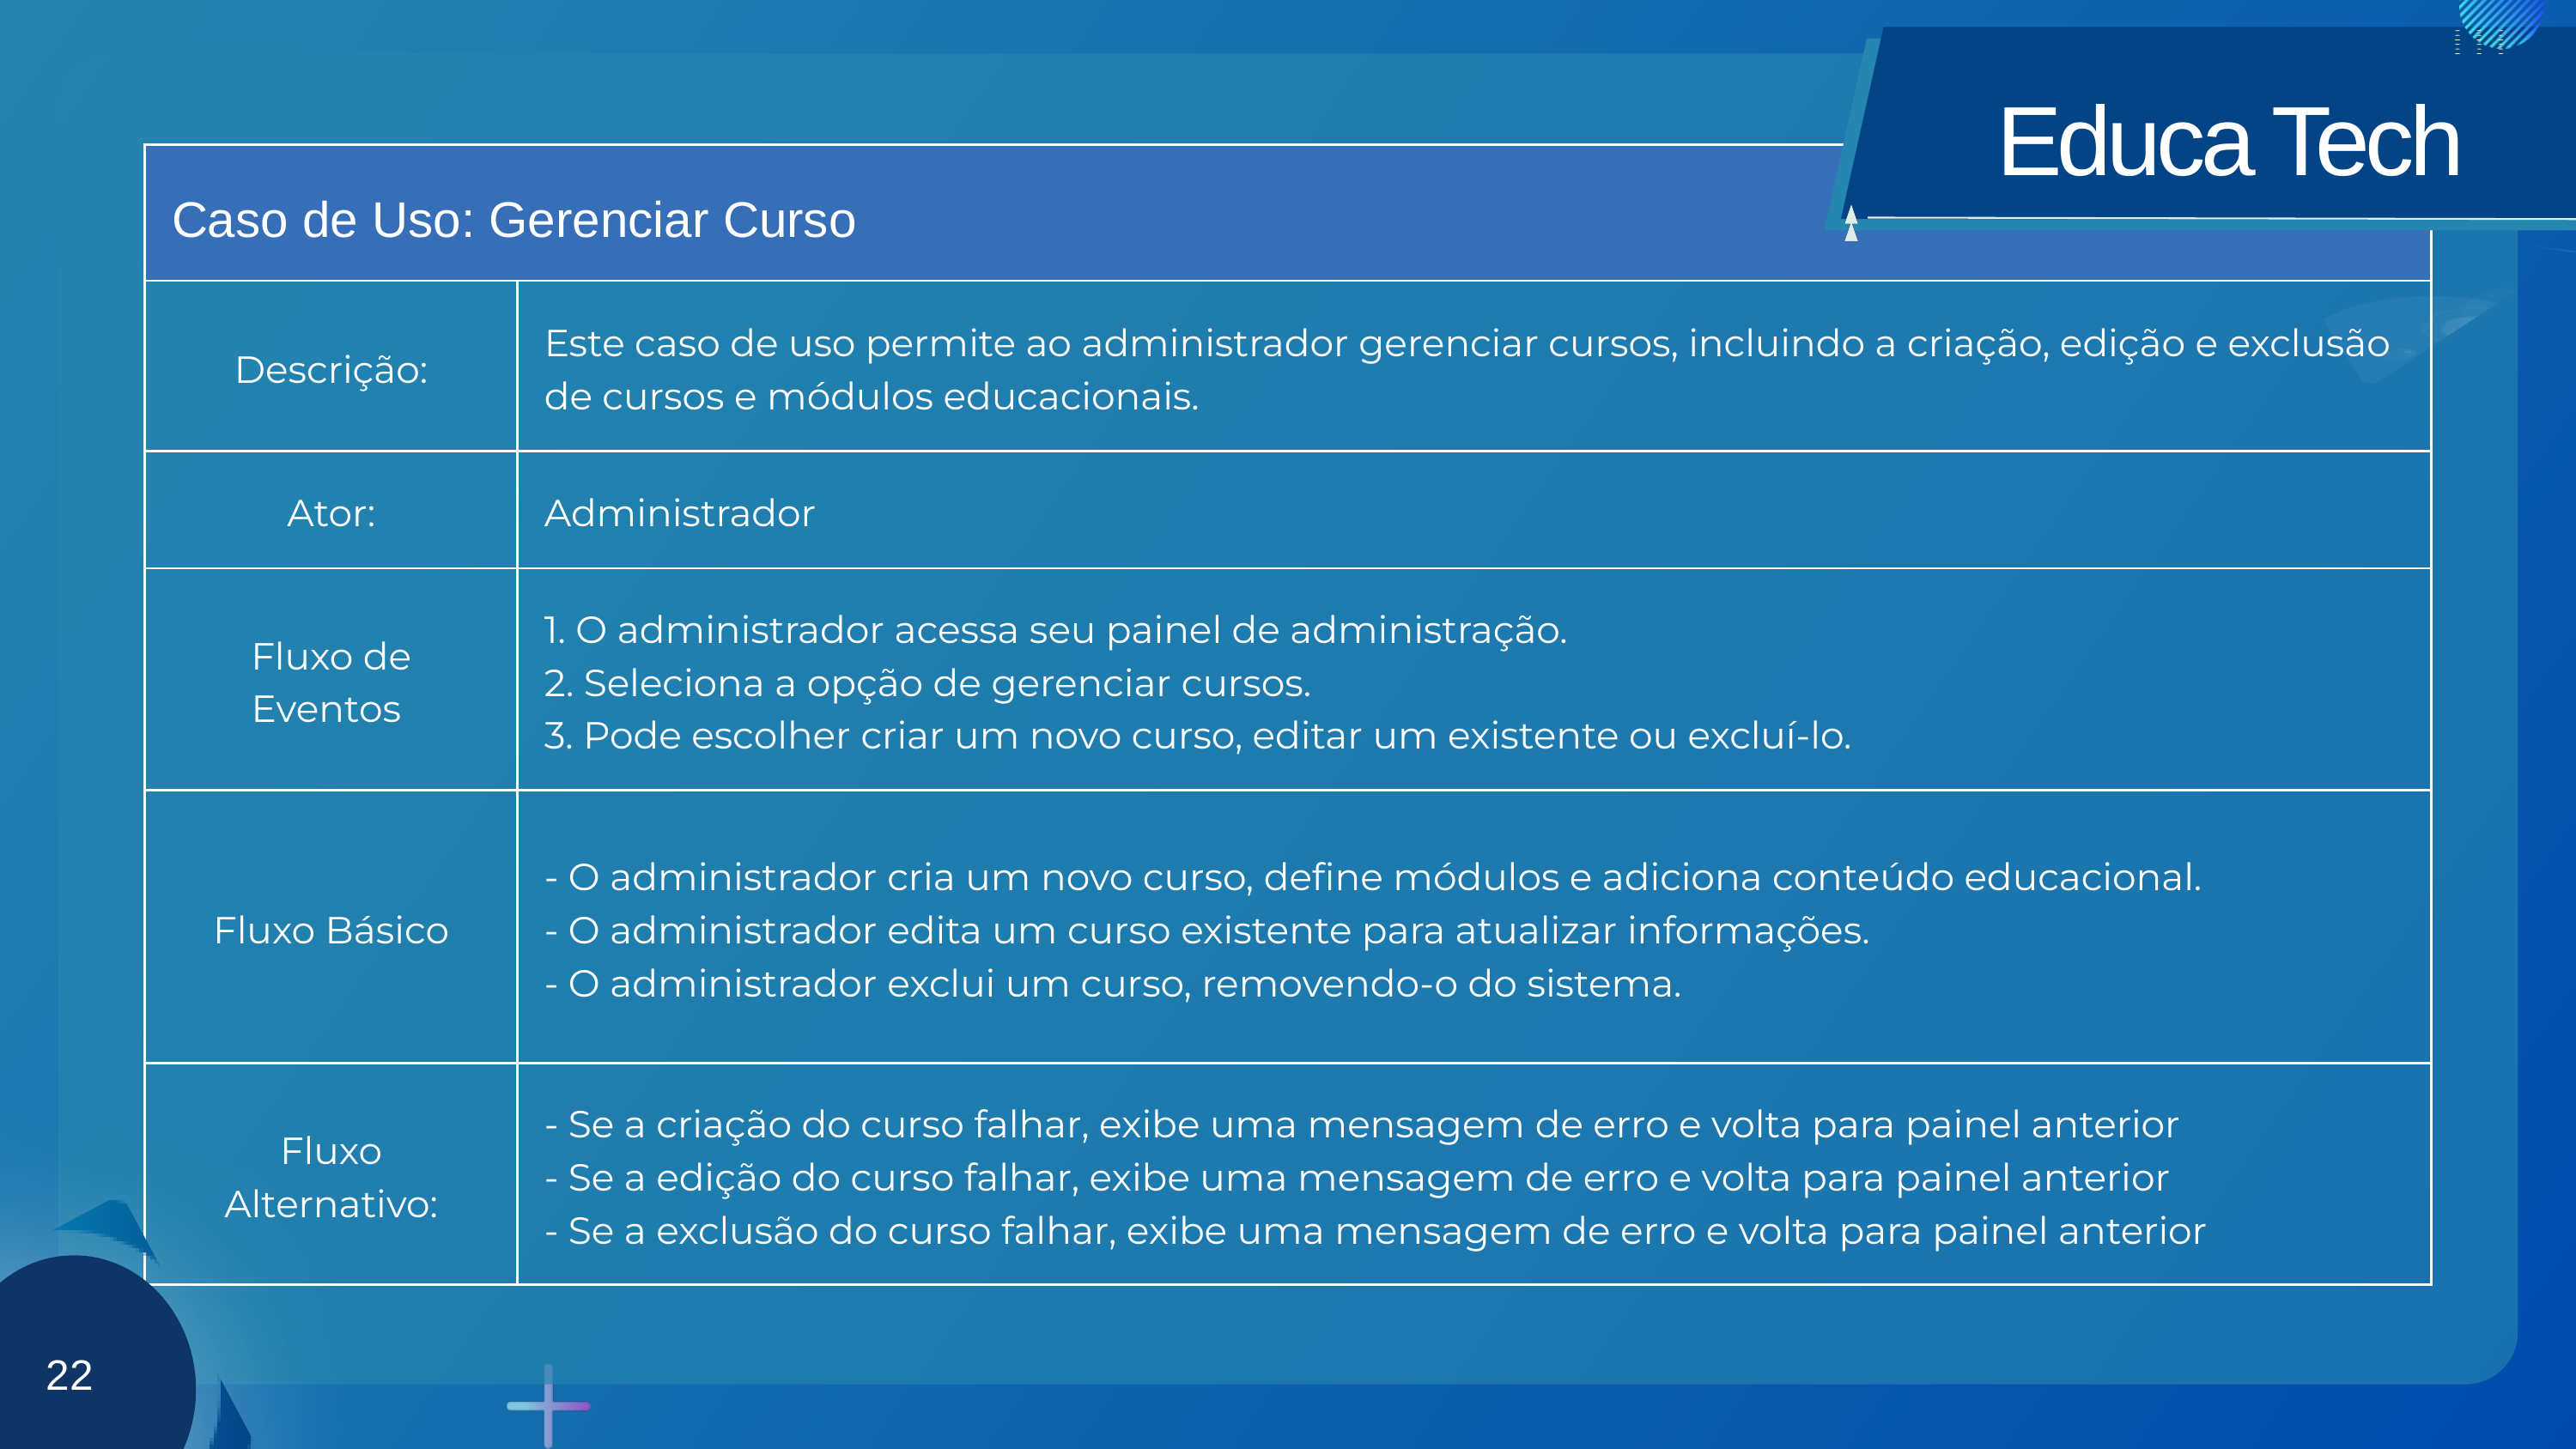

Educa Tech

| Caso de Uso: Gerenciar Curso | Caso de Uso: Gerenciar Curso |
| --- | --- |
| Descrição: | Este caso de uso permite ao administrador gerenciar cursos, incluindo a criação, edição e exclusão de cursos e módulos educacionais. |
| Ator: | Administrador |
| Fluxo de Eventos | 1. O administrador acessa seu painel de administração. 2. Seleciona a opção de gerenciar cursos. 3. Pode escolher criar um novo curso, editar um existente ou excluí-lo. |
| Fluxo Básico | - O administrador cria um novo curso, define módulos e adiciona conteúdo educacional. - O administrador edita um curso existente para atualizar informações. - O administrador exclui um curso, removendo-o do sistema. |
| Fluxo Alternativo: | - Se a criação do curso falhar, exibe uma mensagem de erro e volta para painel anterior - Se a edição do curso falhar, exibe uma mensagem de erro e volta para painel anterior - Se a exclusão do curso falhar, exibe uma mensagem de erro e volta para painel anterior |

22